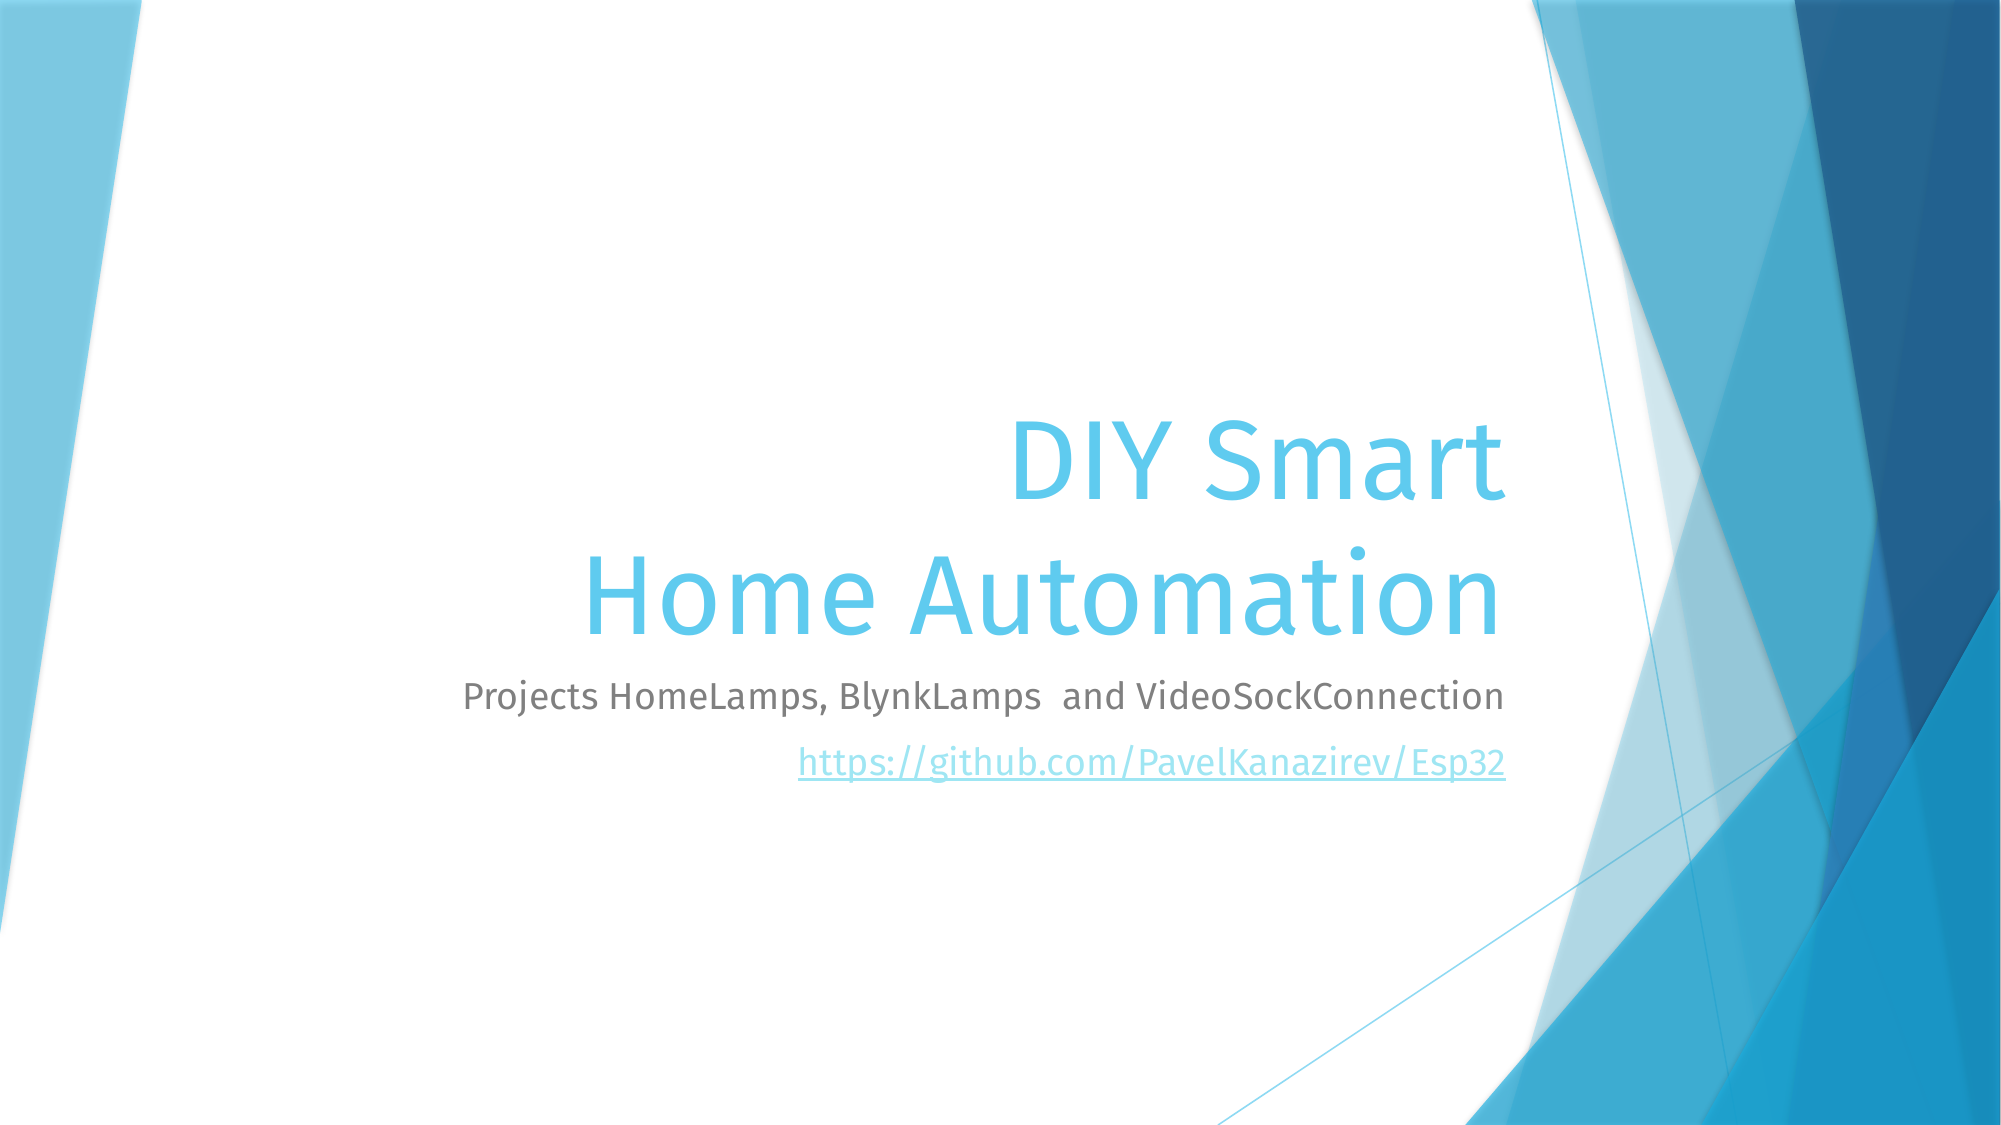

# DIY Smart Home Automation
Projects HomeLamps, BlynkLamps  and VideoSockConnection
https://github.com/PavelKanazirev/Esp32